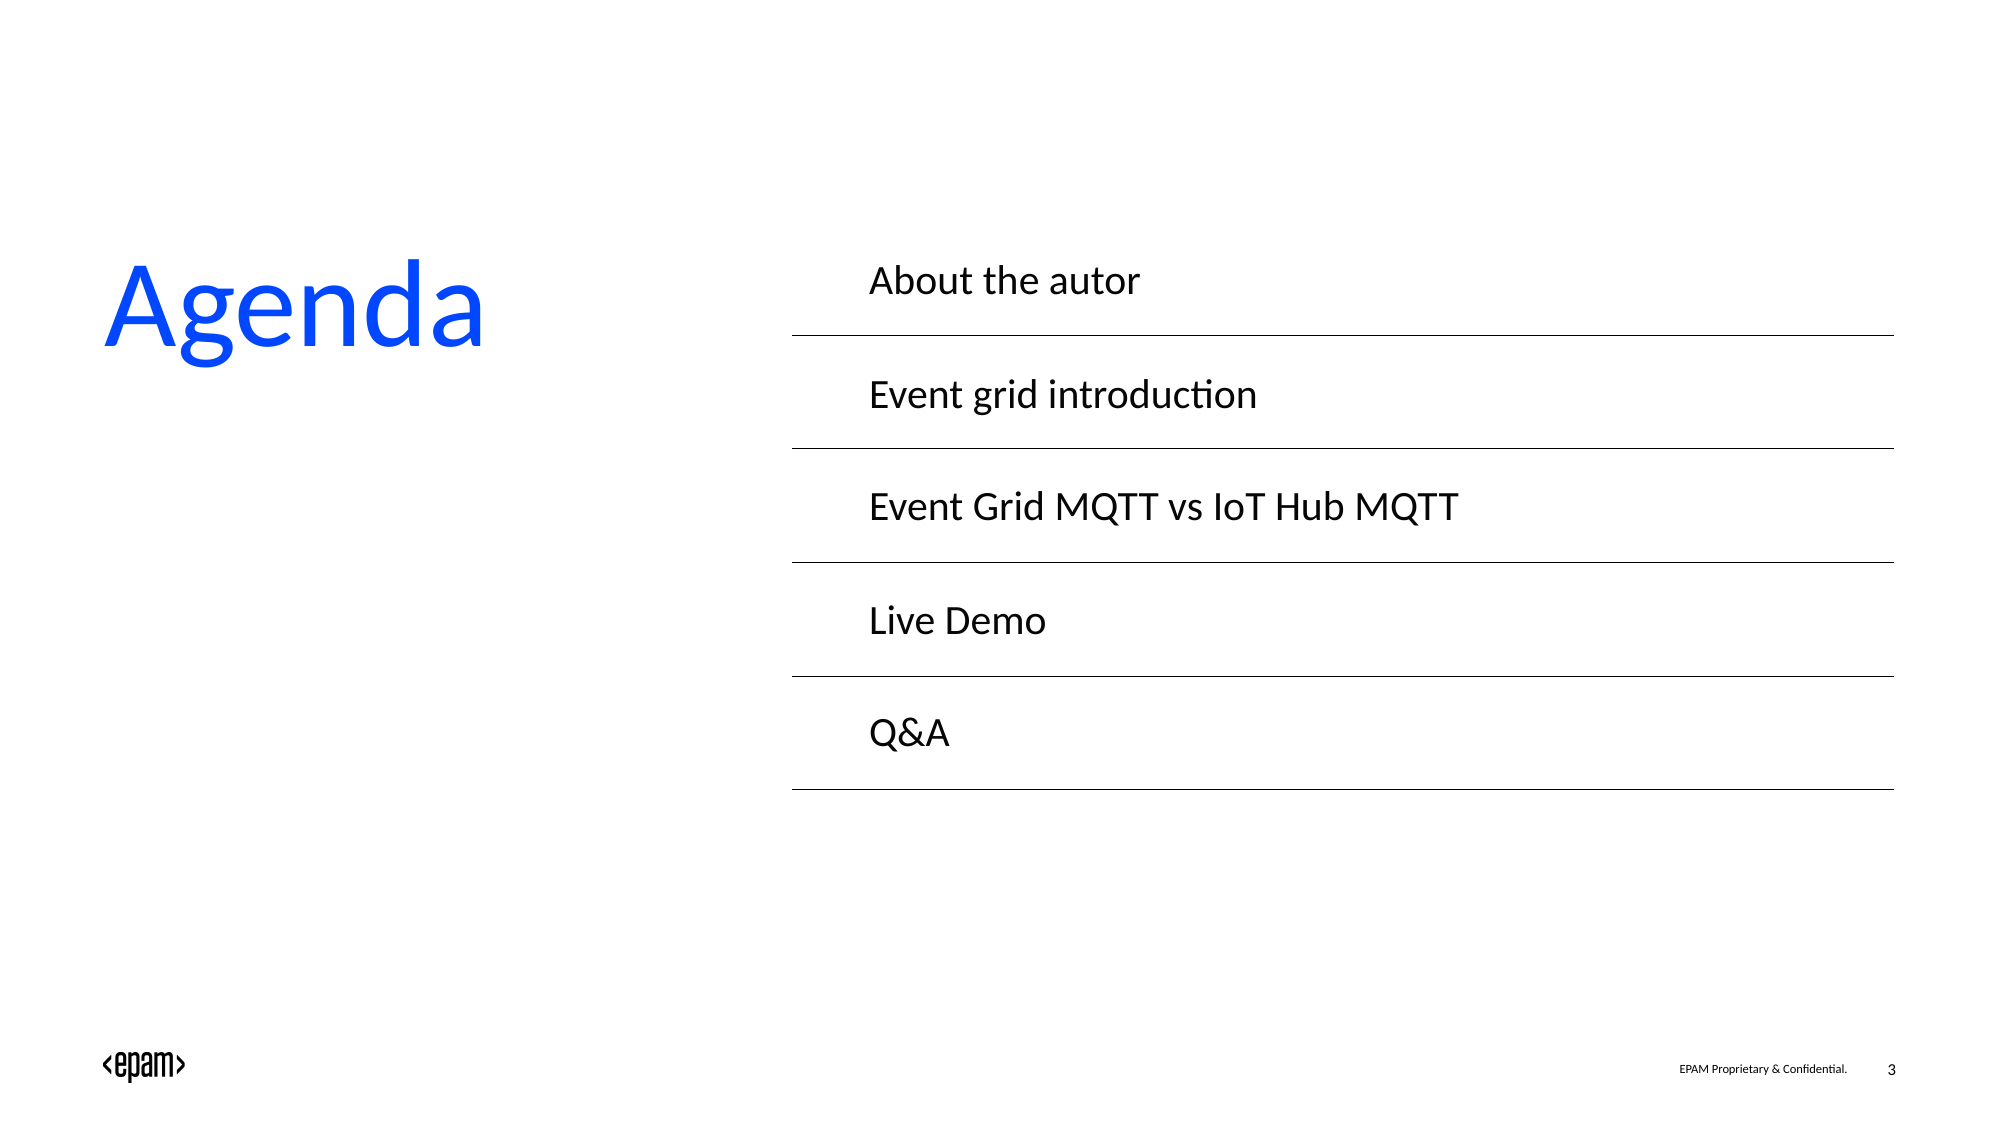

# Agenda

About the autor

Event grid introduction

Event Grid MQTT vs IoT Hub MQTT

Live Demo

Q&A